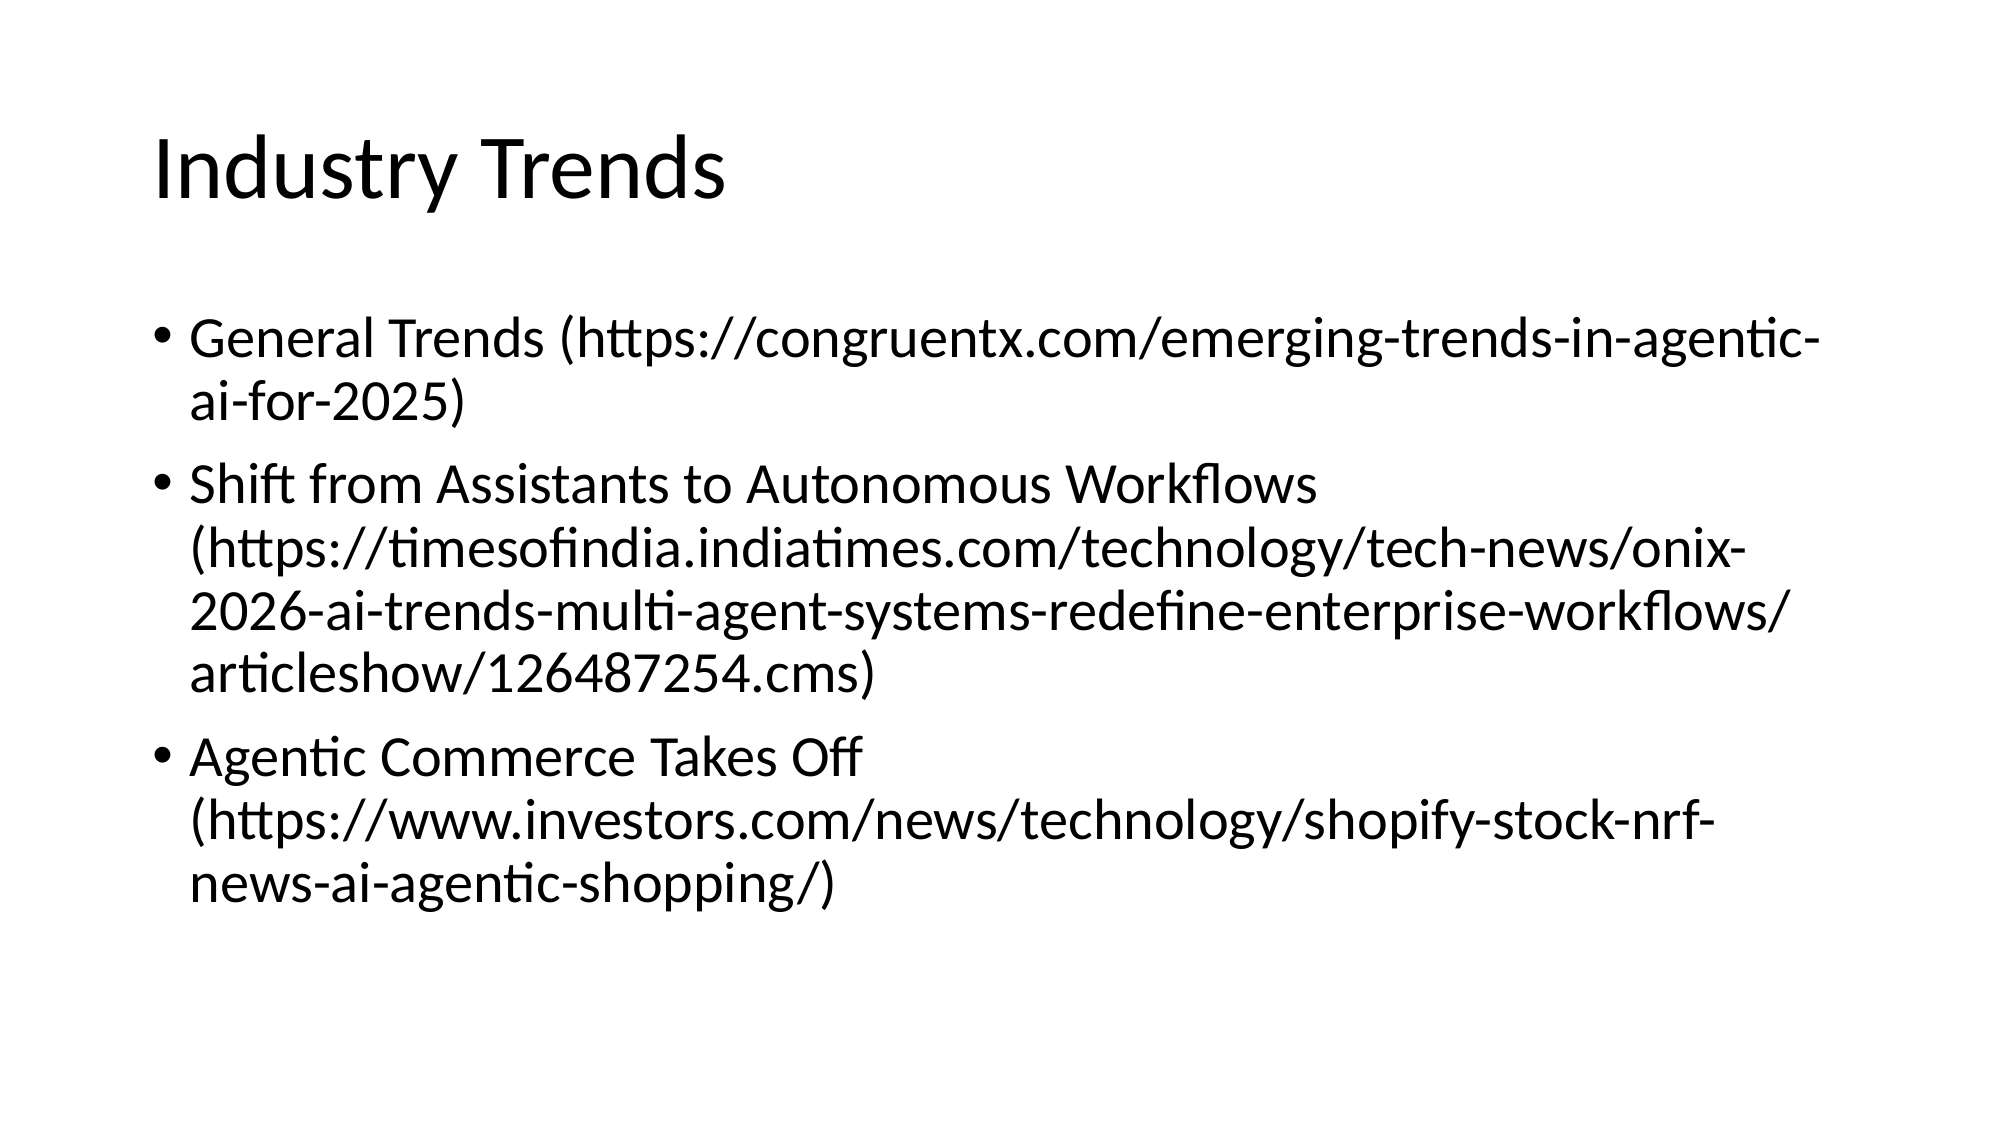

# Industry Trends
General Trends (https://congruentx.com/emerging-trends-in-agentic-ai-for-2025)
Shift from Assistants to Autonomous Workflows (https://timesofindia.indiatimes.com/technology/tech-news/onix-2026-ai-trends-multi-agent-systems-redefine-enterprise-workflows/articleshow/126487254.cms)
Agentic Commerce Takes Off (https://www.investors.com/news/technology/shopify-stock-nrf-news-ai-agentic-shopping/)